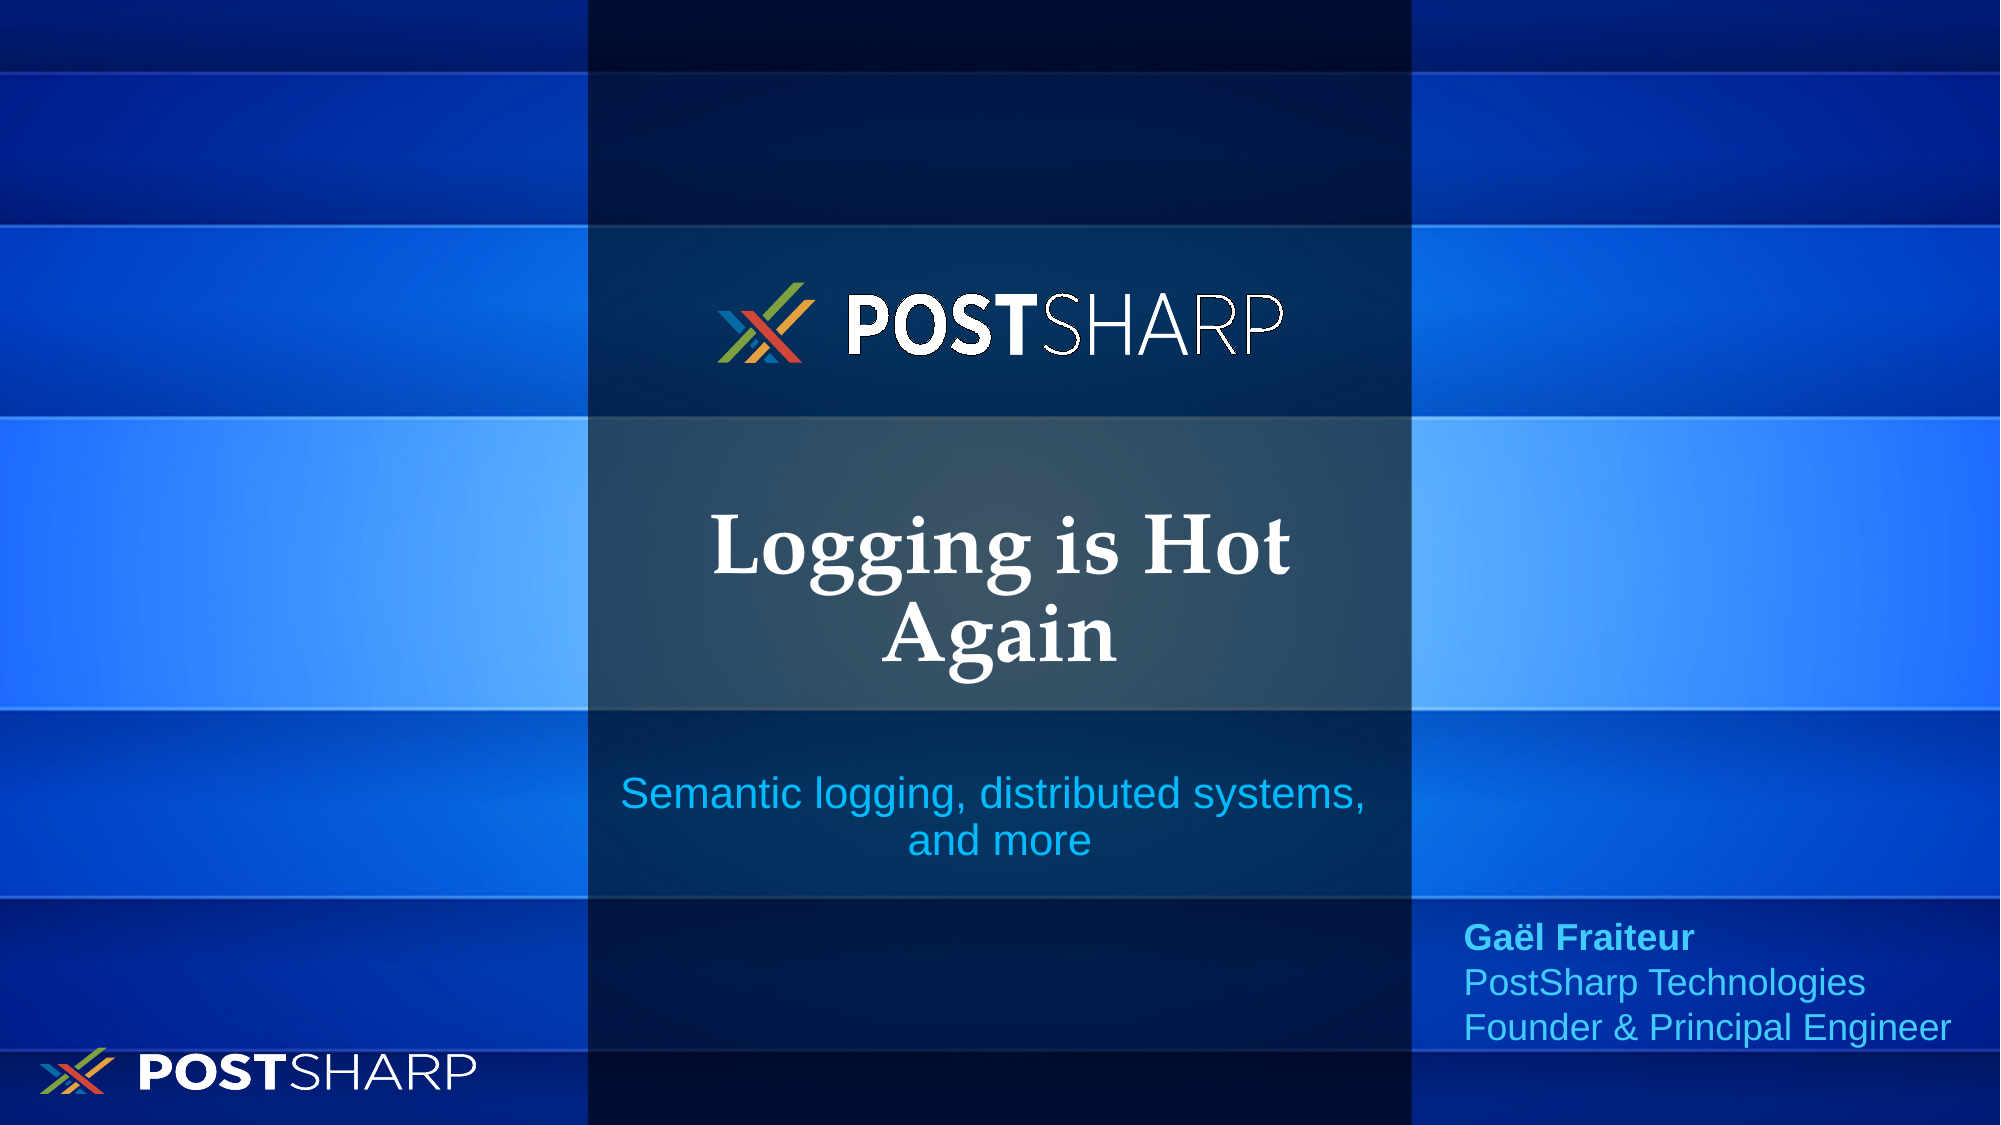

# Logging is Hot Again
Semantic logging, distributed systems,
and more
Gaël Fraiteur
PostSharp Technologies
Founder & Principal Engineer